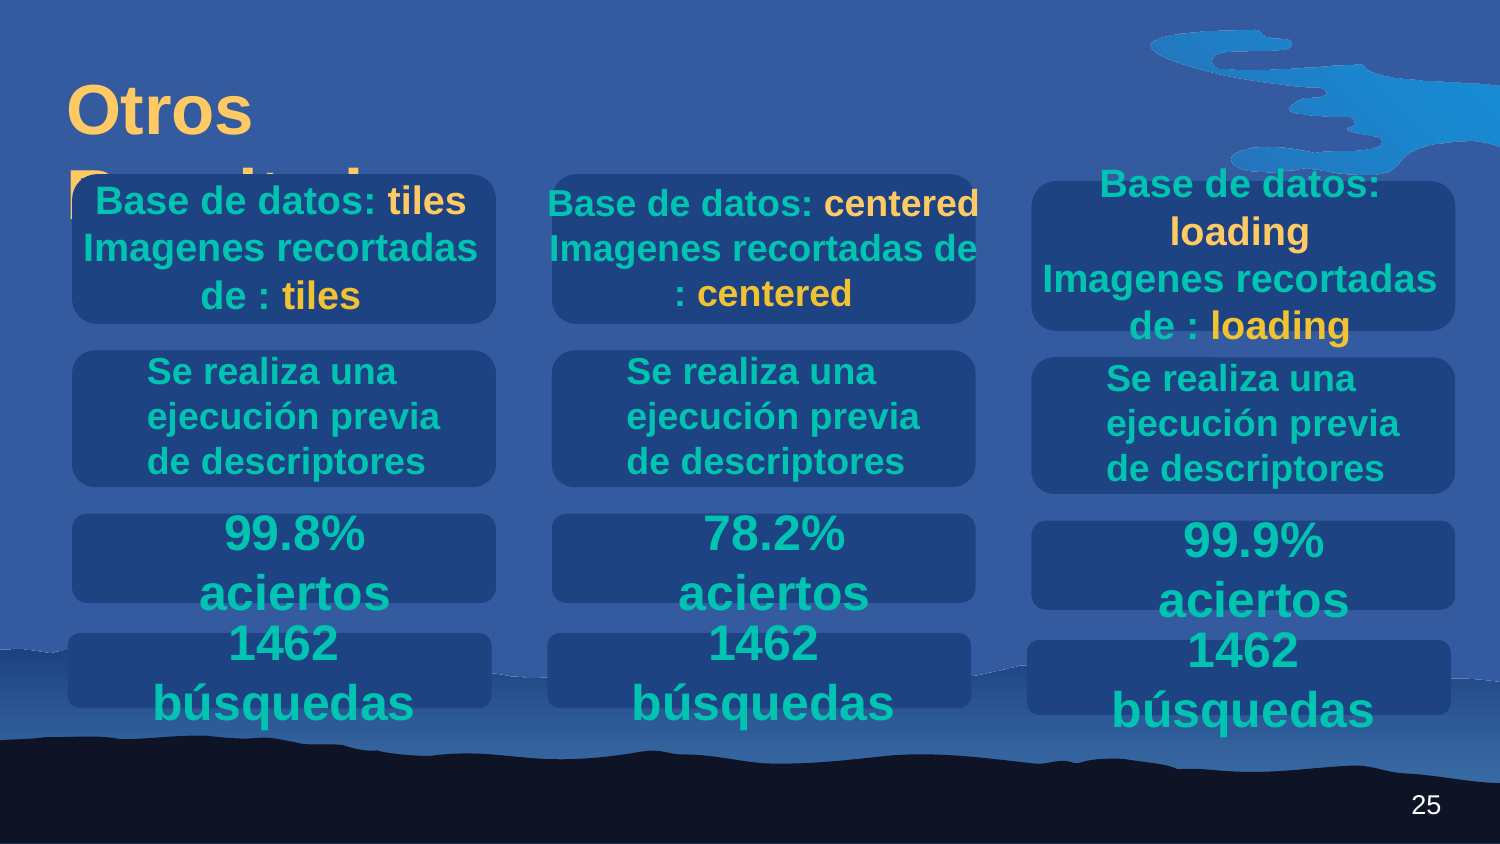

# Otros Resultados:

Base de datos: tiles
Imagenes recortadas de : tiles
Base de datos: centered
Imagenes recortadas de : centered

Base de datos: loading
Imagenes recortadas de : loading

Se realiza una ejecución previa de descriptores
Se realiza una ejecución previa de descriptores
Se realiza una ejecución previa de descriptores
99.8% aciertos
78.2% aciertos
99.9% aciertos

1462 búsquedas
1462 búsquedas
1462 búsquedas

25